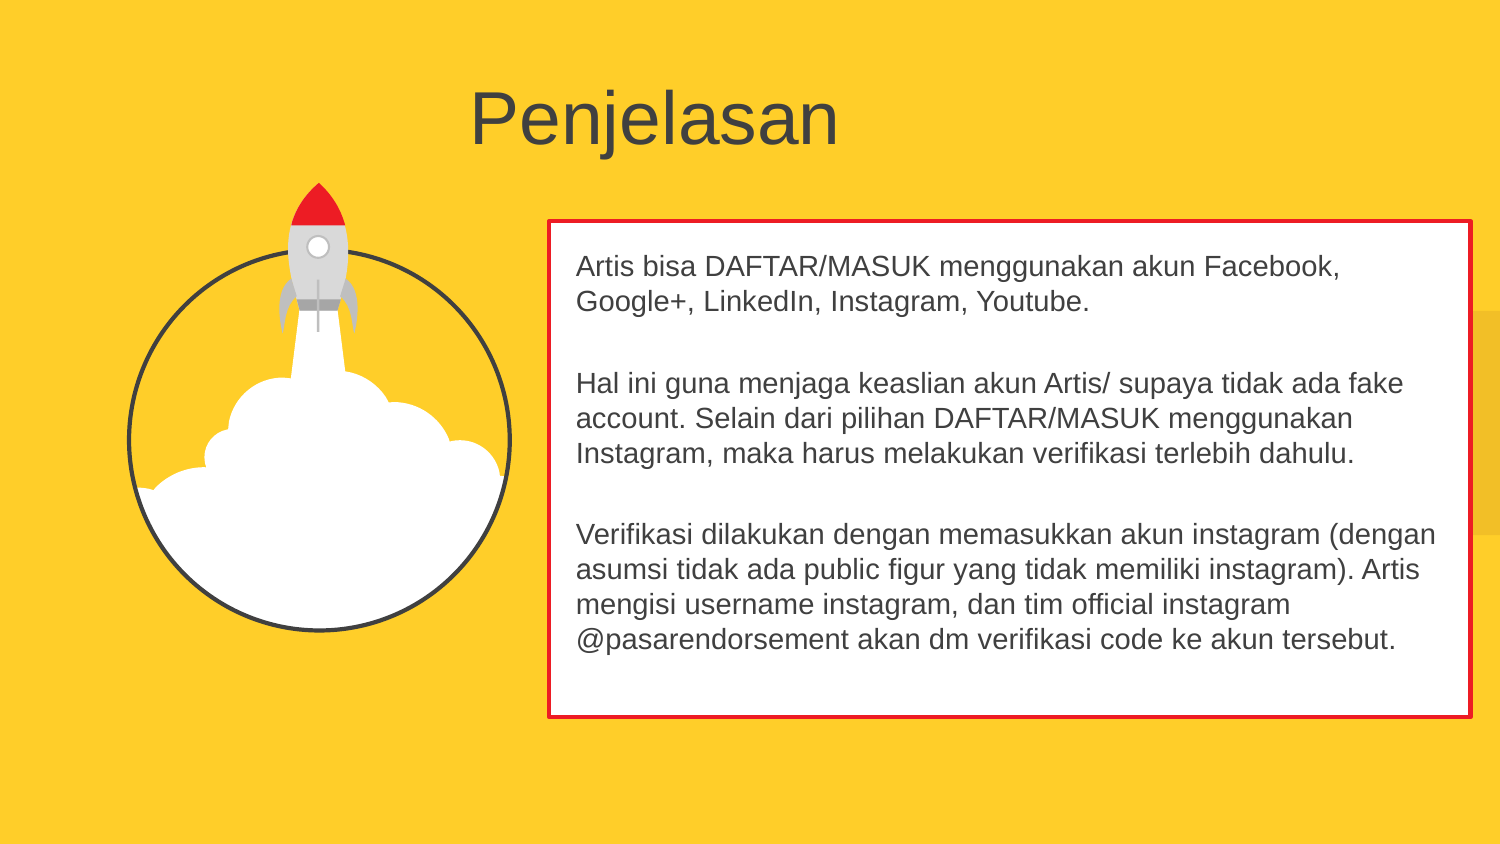

Penjelasan

Artis bisa DAFTAR/MASUK menggunakan akun Facebook, Google+, LinkedIn, Instagram, Youtube.

Hal ini guna menjaga keaslian akun Artis/ supaya tidak ada fake account. Selain dari pilihan DAFTAR/MASUK menggunakan Instagram, maka harus melakukan verifikasi terlebih dahulu.

Verifikasi dilakukan dengan memasukkan akun instagram (dengan asumsi tidak ada public figur yang tidak memiliki instagram). Artis mengisi username instagram, dan tim official instagram @pasarendorsement akan dm verifikasi code ke akun tersebut.